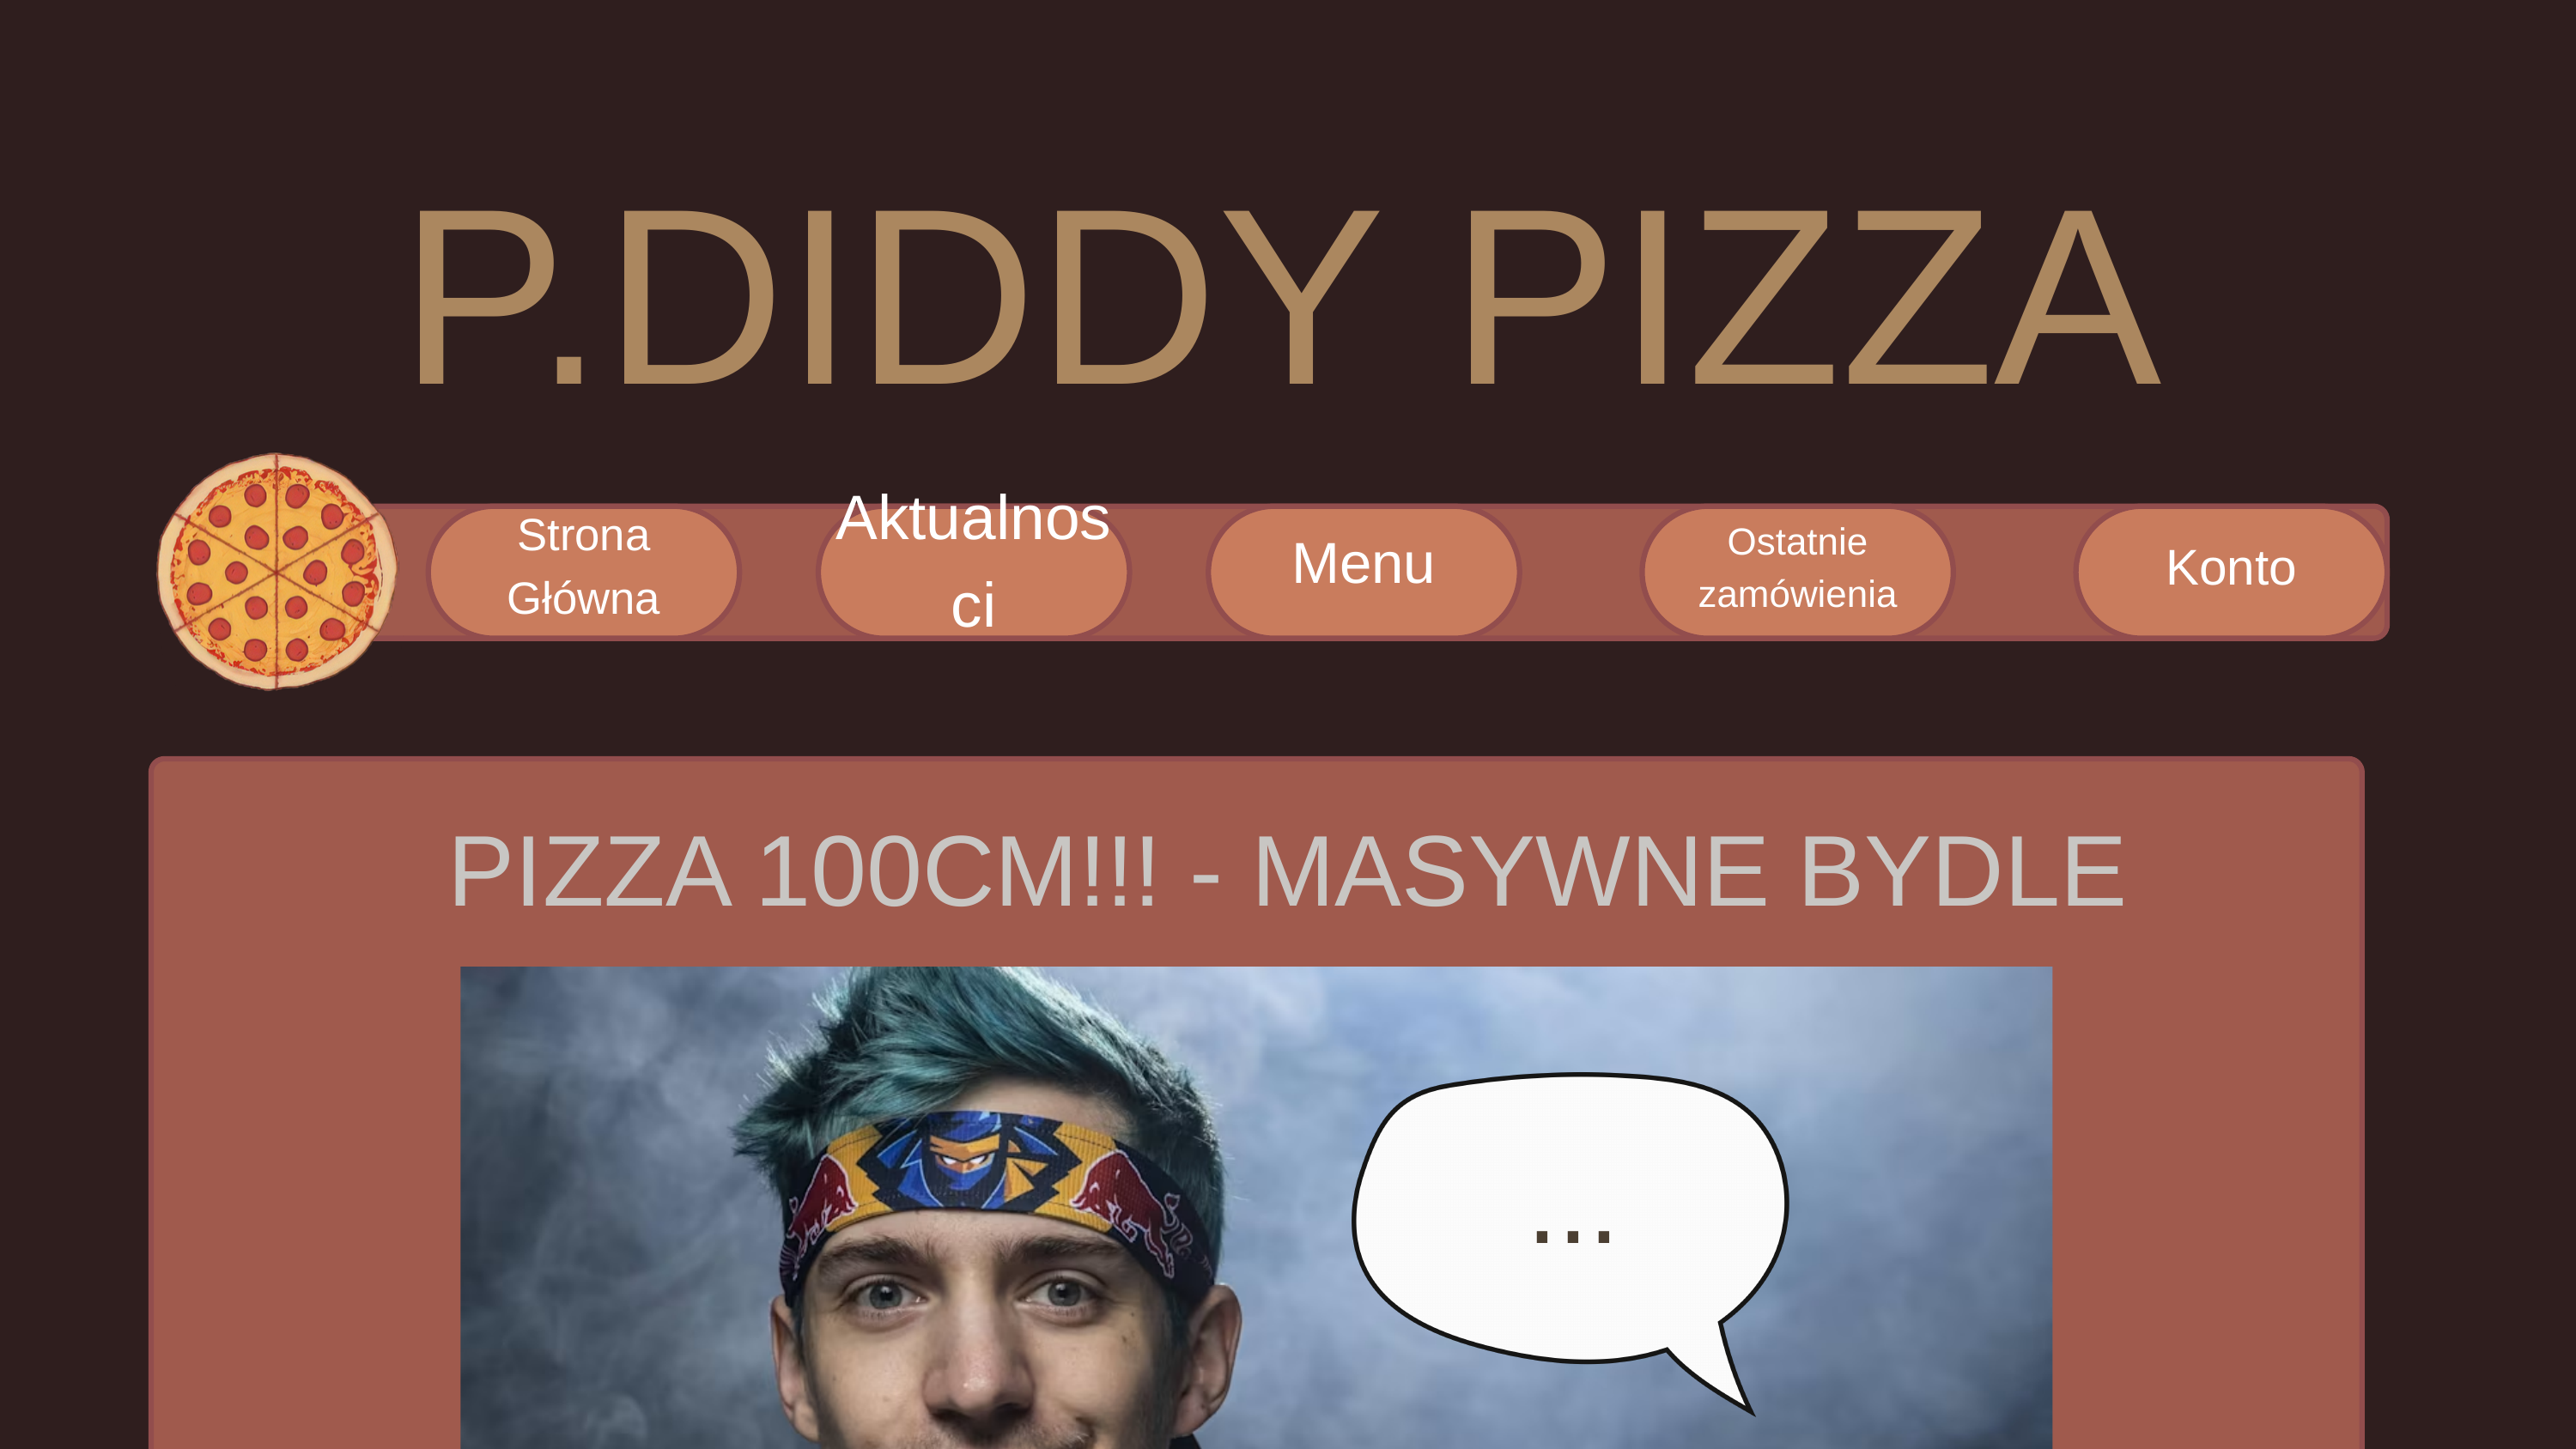

P.DIDDY PIZZA

Strona Główna

Aktualnosci

Menu

Ostatnie zamówienia

Konto

PIZZA 100CM!!! - MASYWNE BYDLE

...